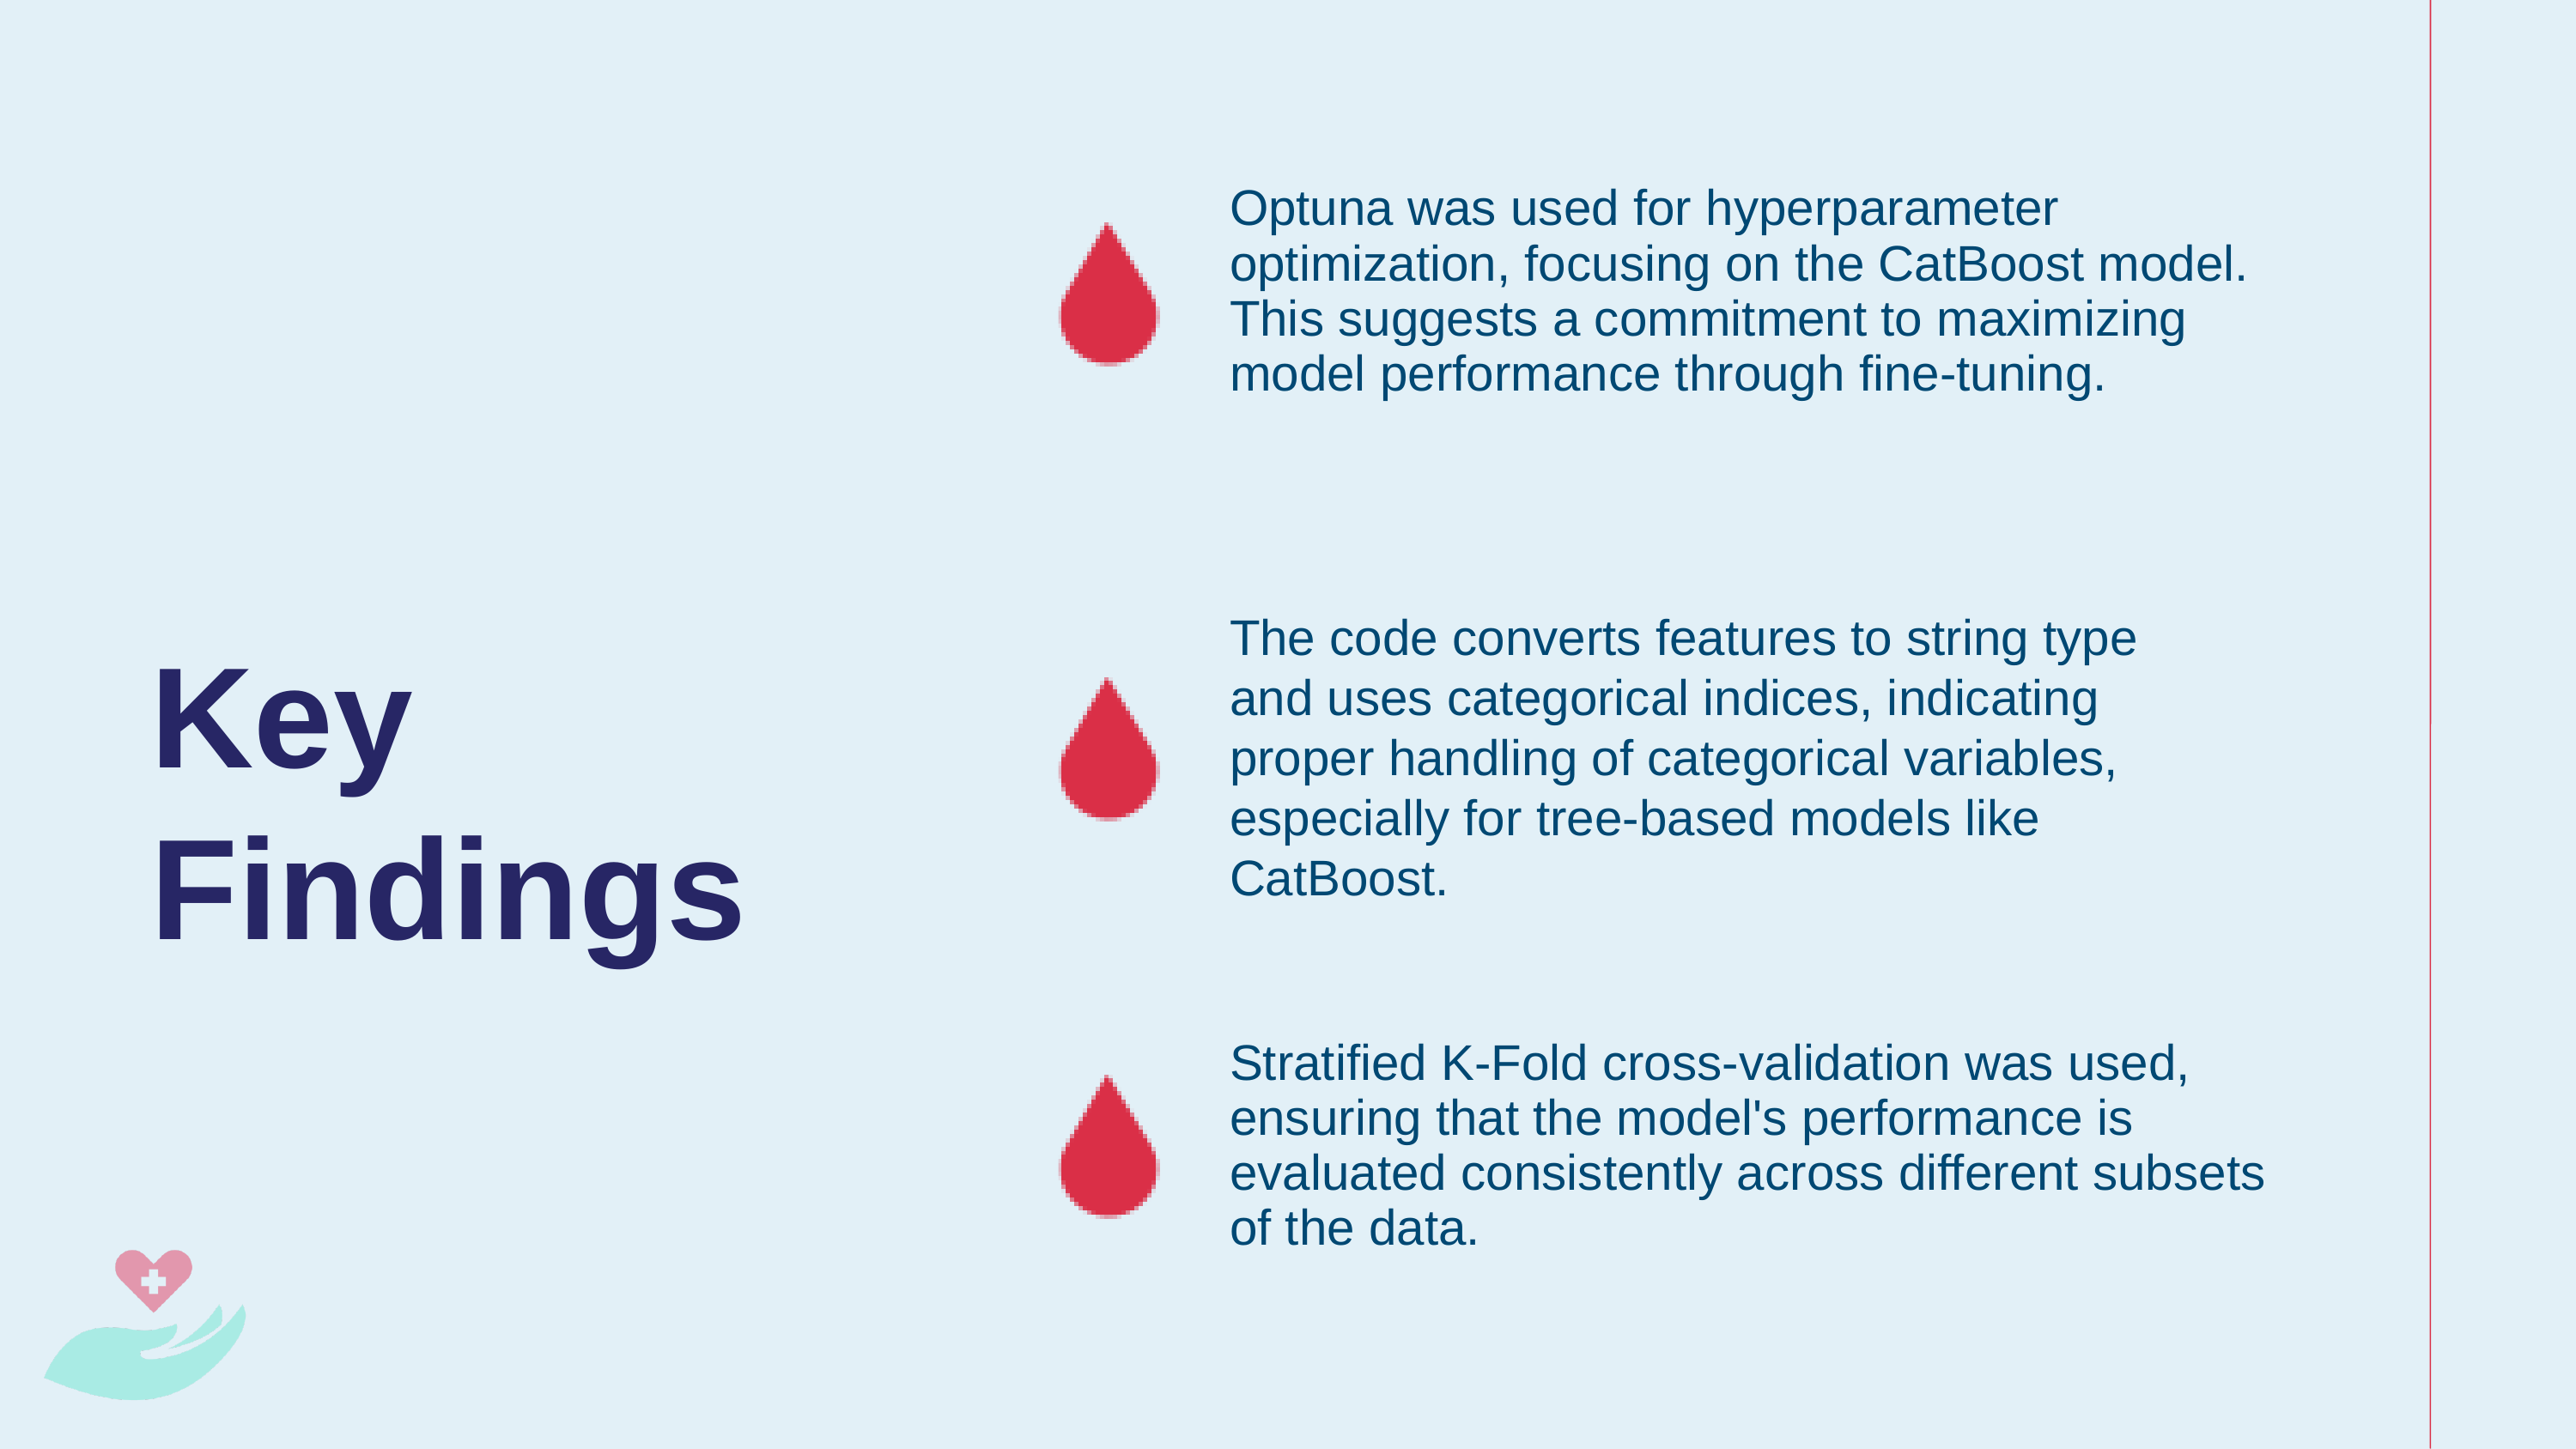

Optuna was used for hyperparameter optimization, focusing on the CatBoost model. This suggests a commitment to maximizing model performance through fine-tuning.

The code converts features to string type and uses categorical indices, indicating proper handling of categorical variables, especially for tree-based models like CatBoost.
Key Findings

Stratified K-Fold cross-validation was used, ensuring that the model's performance is evaluated consistently across different subsets of the data.